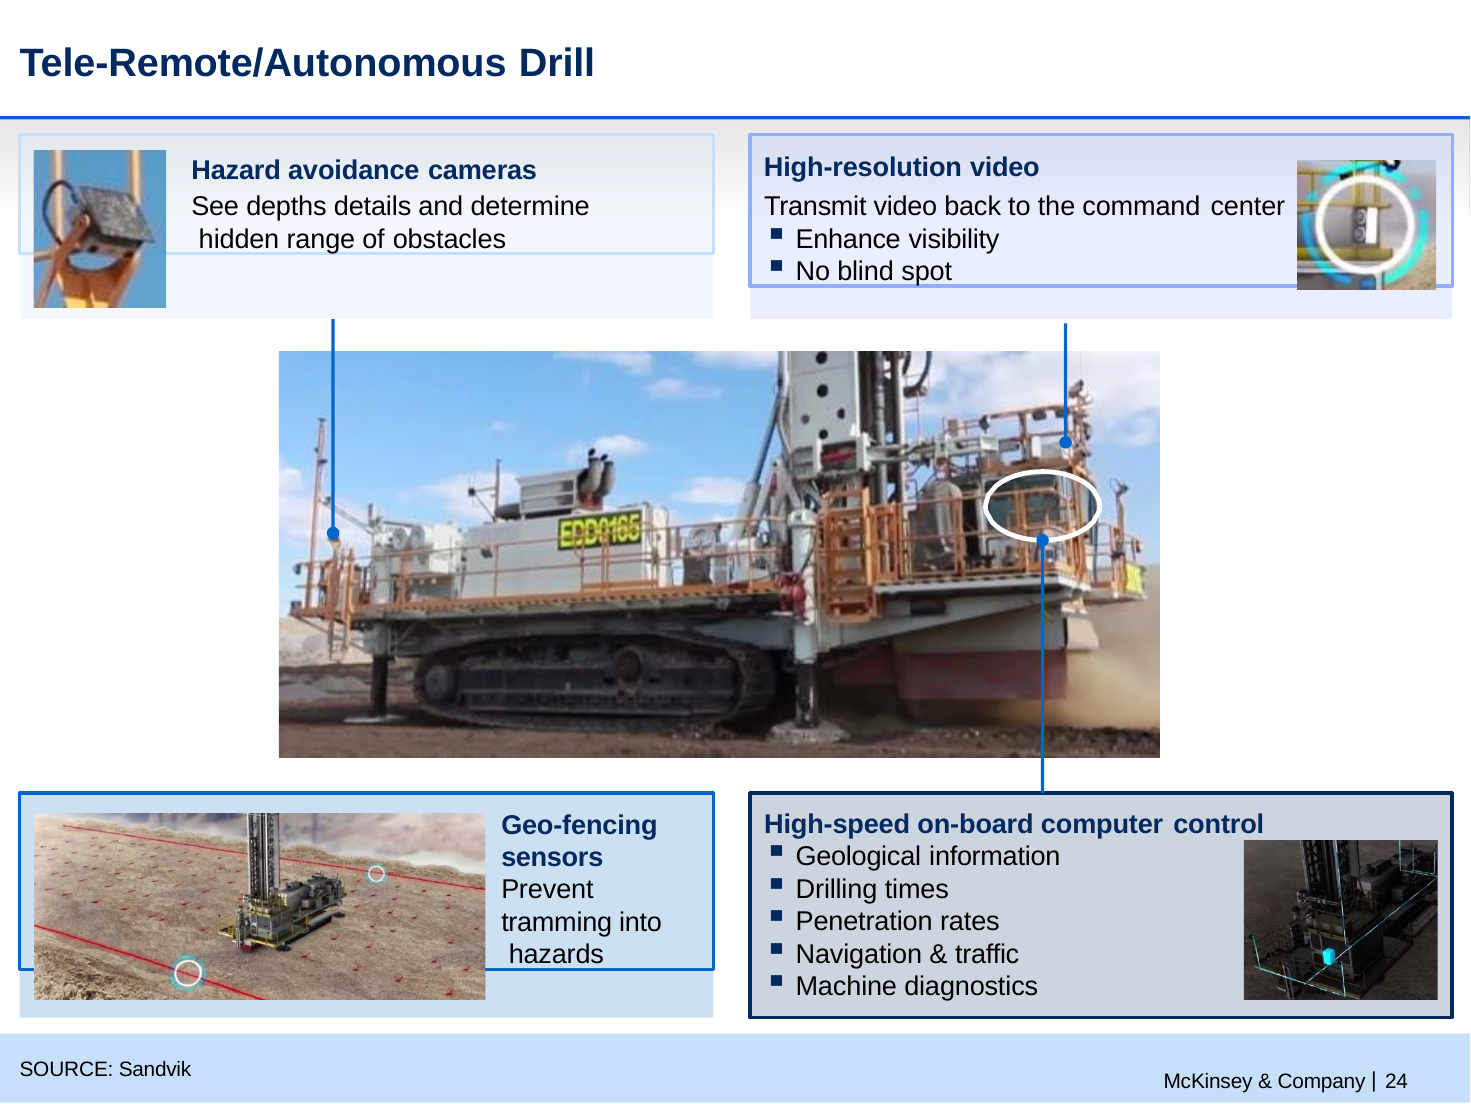

# Tele-Remote/Autonomous Drill

Hazard avoidance cameras
See depths details and determine  hidden range of obstacles
High-resolution video
Transmit video back to the command center
Enhance visibility
No blind spot

Geo-fencing  sensors  Prevent  tramming into  hazards
High-speed on-board computer control
Geological information
Drilling times
Penetration rates
Navigation & traffic
Machine diagnostics
McKinsey & Company | 24
SOURCE: Sandvik